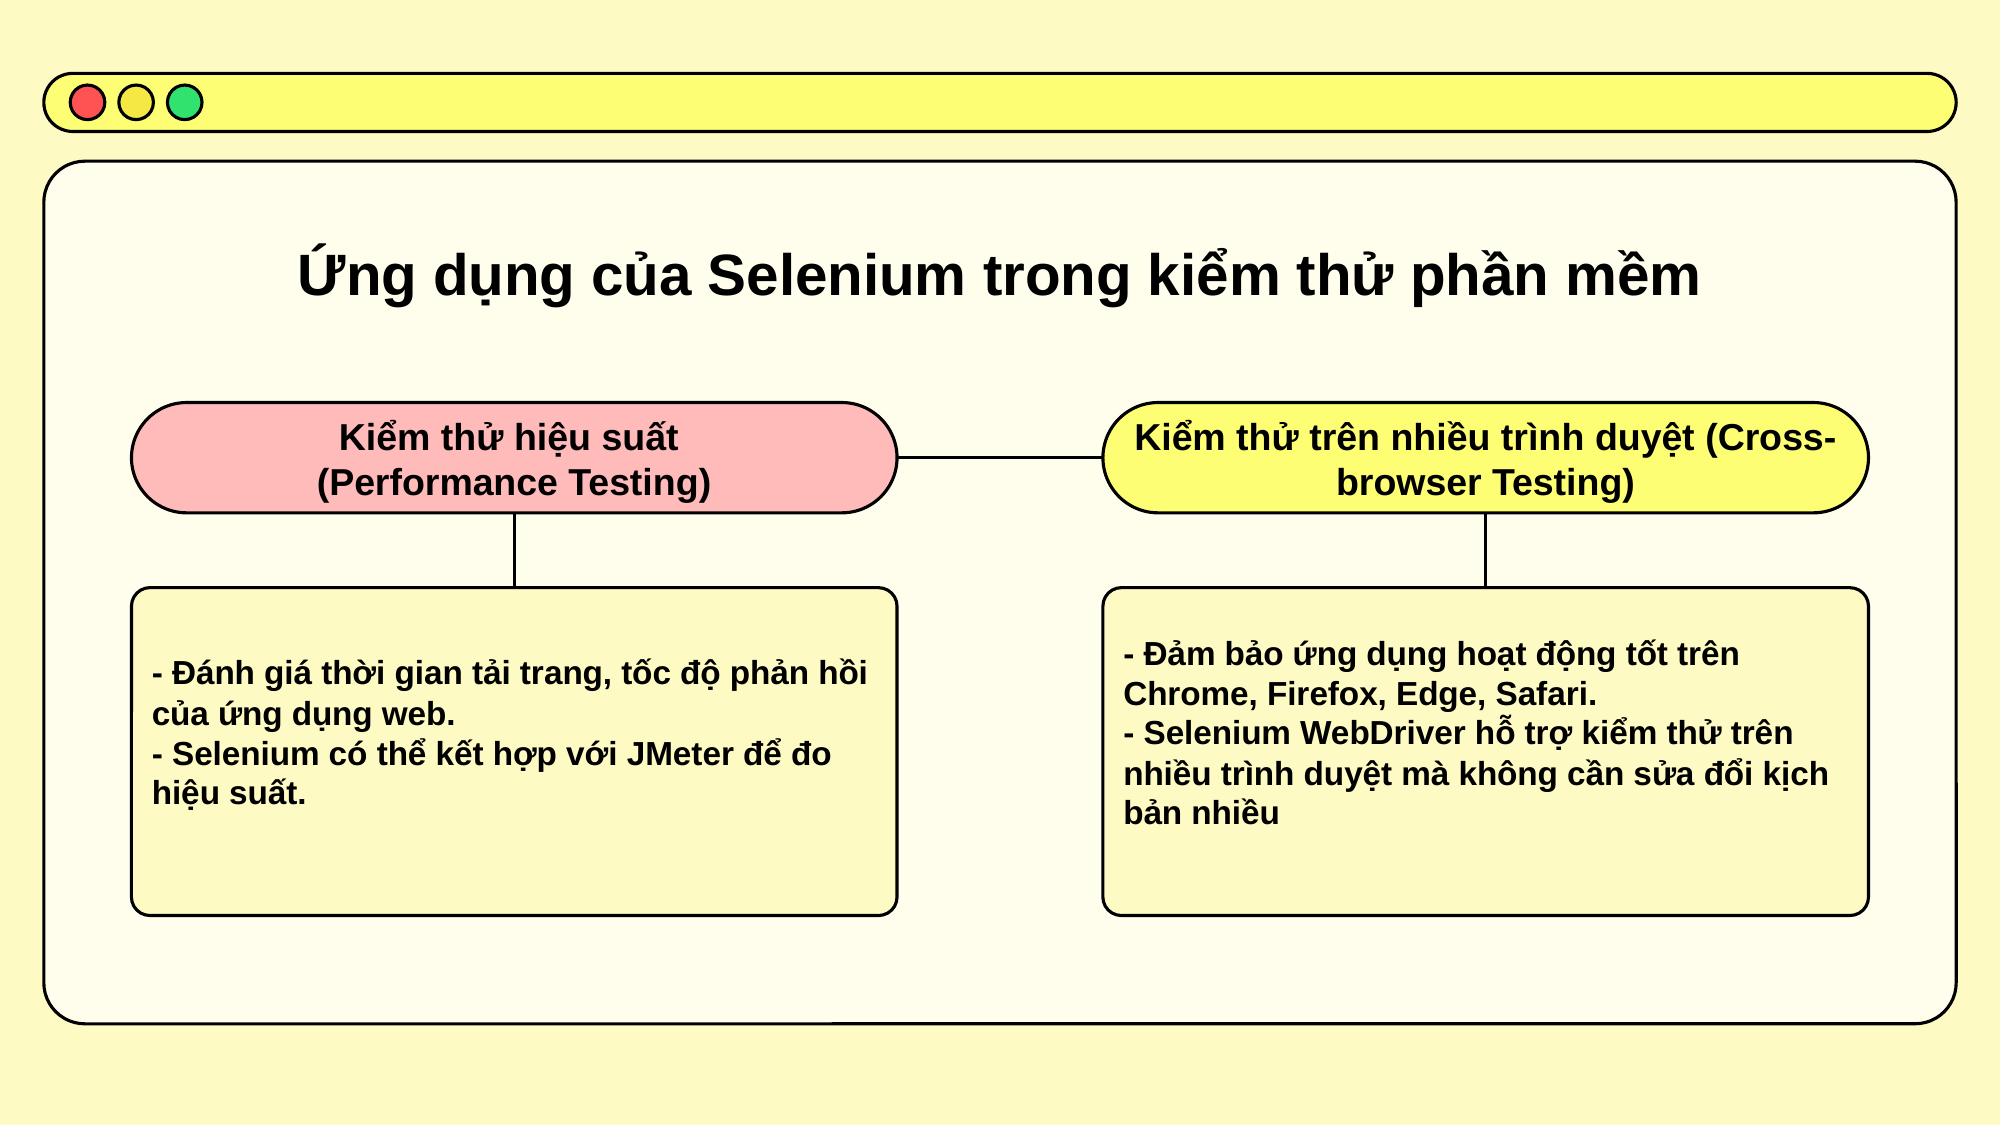

# Ứng dụng của Selenium trong kiểm thử phần mềm
Kiểm thử hiệu suất
(Performance Testing)
Kiểm thử trên nhiều trình duyệt (Cross-browser Testing)

- Đánh giá thời gian tải trang, tốc độ phản hồi của ứng dụng web.
- Selenium có thể kết hợp với JMeter để đo hiệu suất.

- Đảm bảo ứng dụng hoạt động tốt trên Chrome, Firefox, Edge, Safari.
- Selenium WebDriver hỗ trợ kiểm thử trên nhiều trình duyệt mà không cần sửa đổi kịch bản nhiều